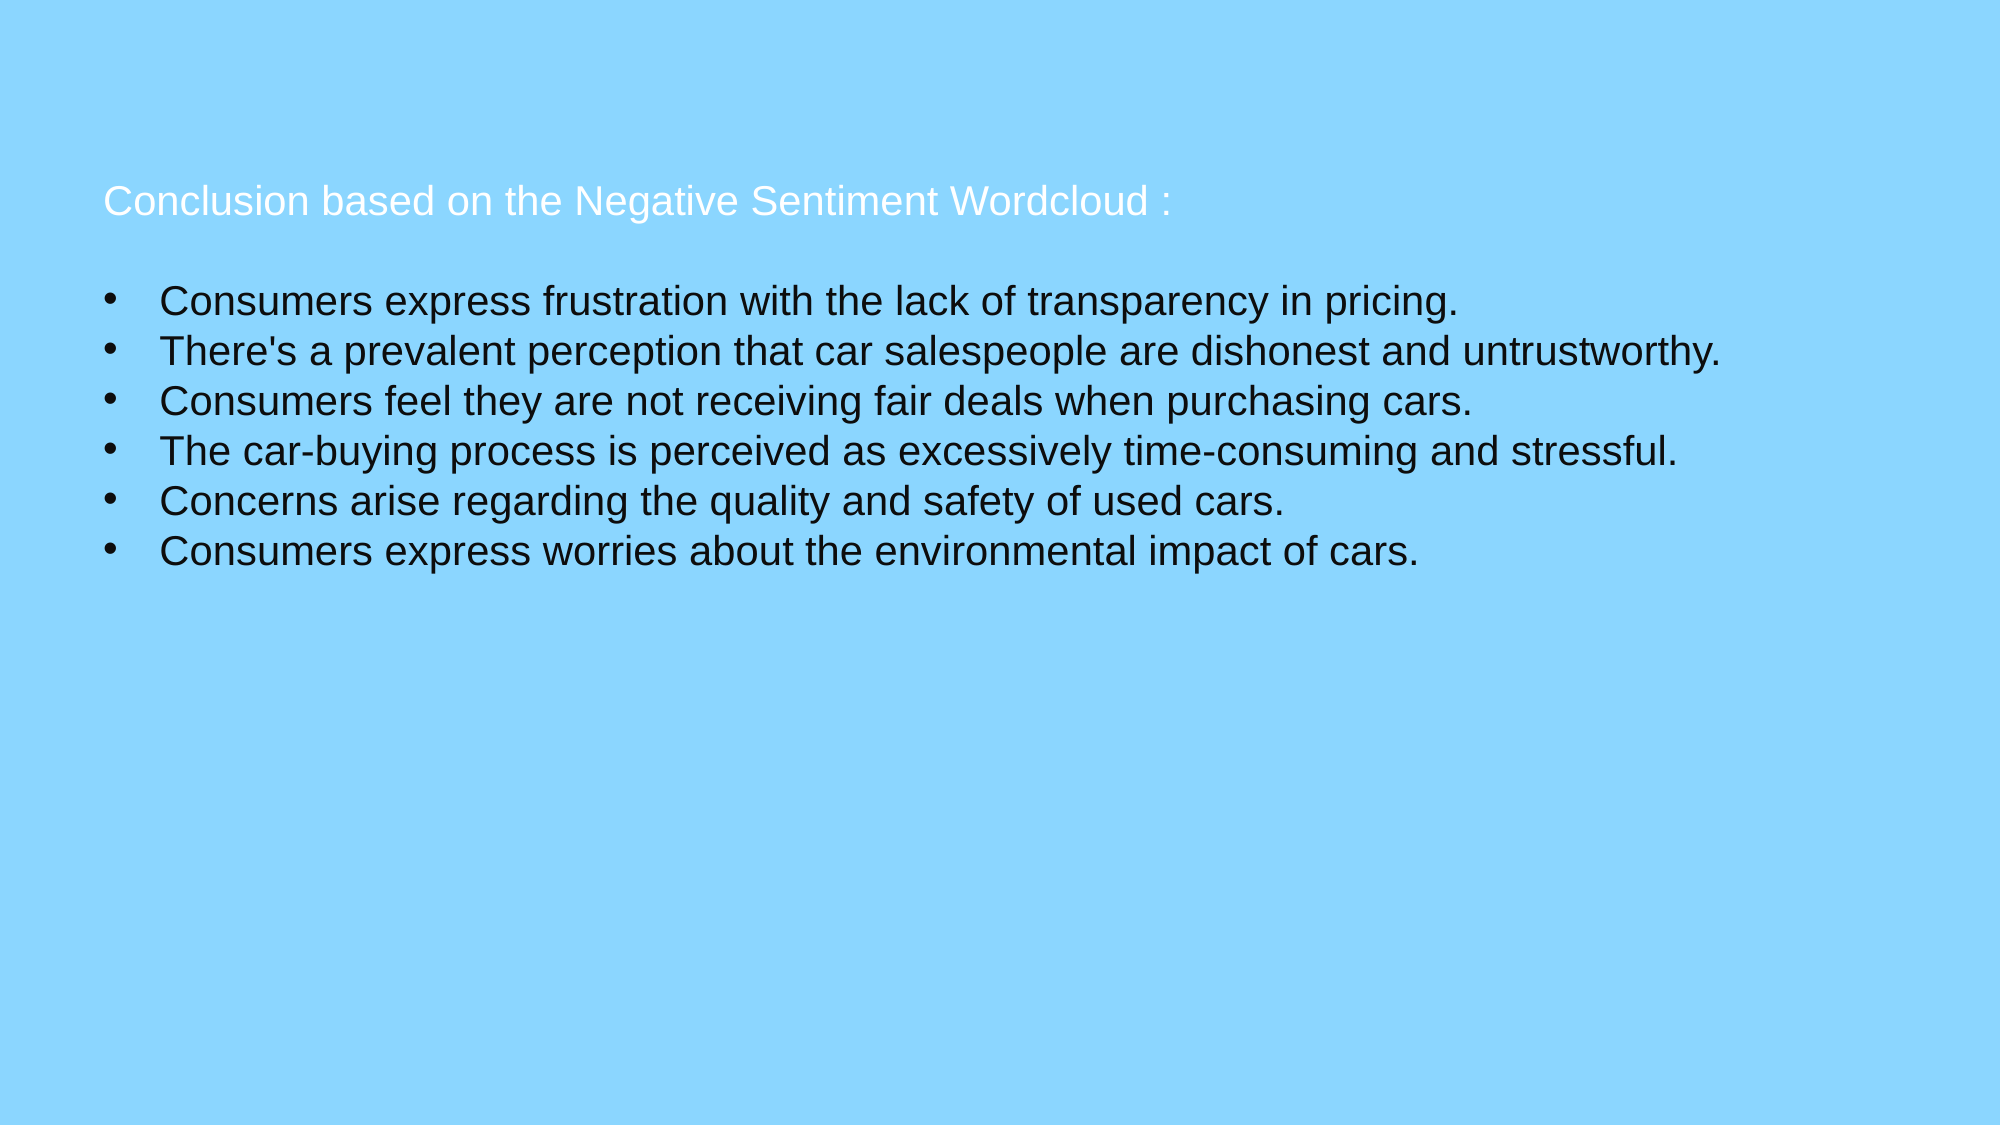

Conclusion based on the Negative Sentiment Wordcloud :

Consumers express frustration with the lack of transparency in pricing.
There's a prevalent perception that car salespeople are dishonest and untrustworthy.
Consumers feel they are not receiving fair deals when purchasing cars.
The car-buying process is perceived as excessively time-consuming and stressful.
Concerns arise regarding the quality and safety of used cars.
Consumers express worries about the environmental impact of cars.